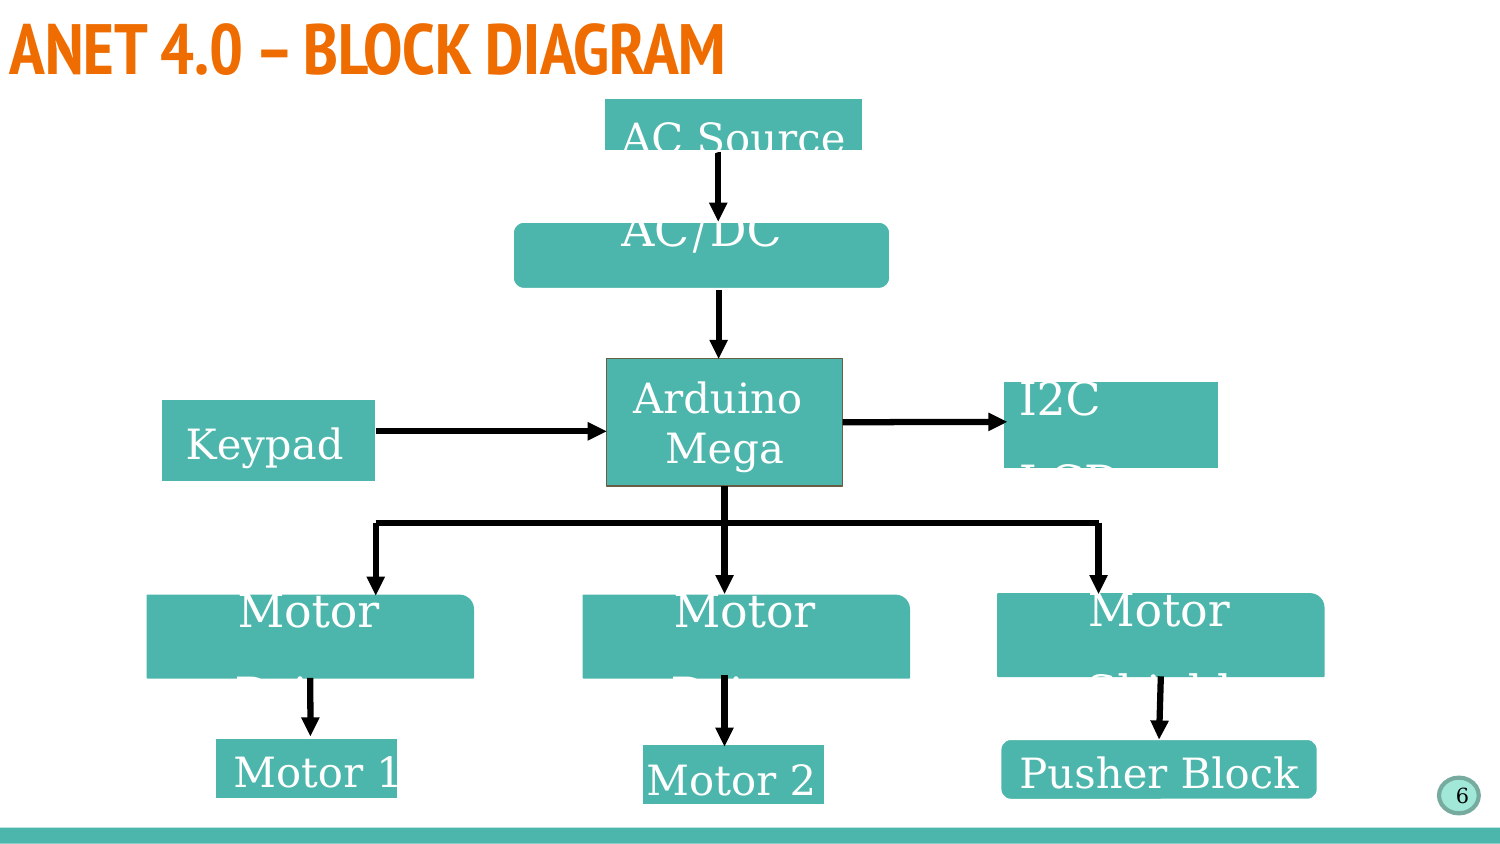

# ANET 4.0 – BLOCK DIAGRAM
AC Source

AC/DC Converter
Arduino  Mega
I2C LCD

Keypad
Motor Shield
Motor Driver
Motor Driver
Motor 1

Pusher Block

Motor 2
6